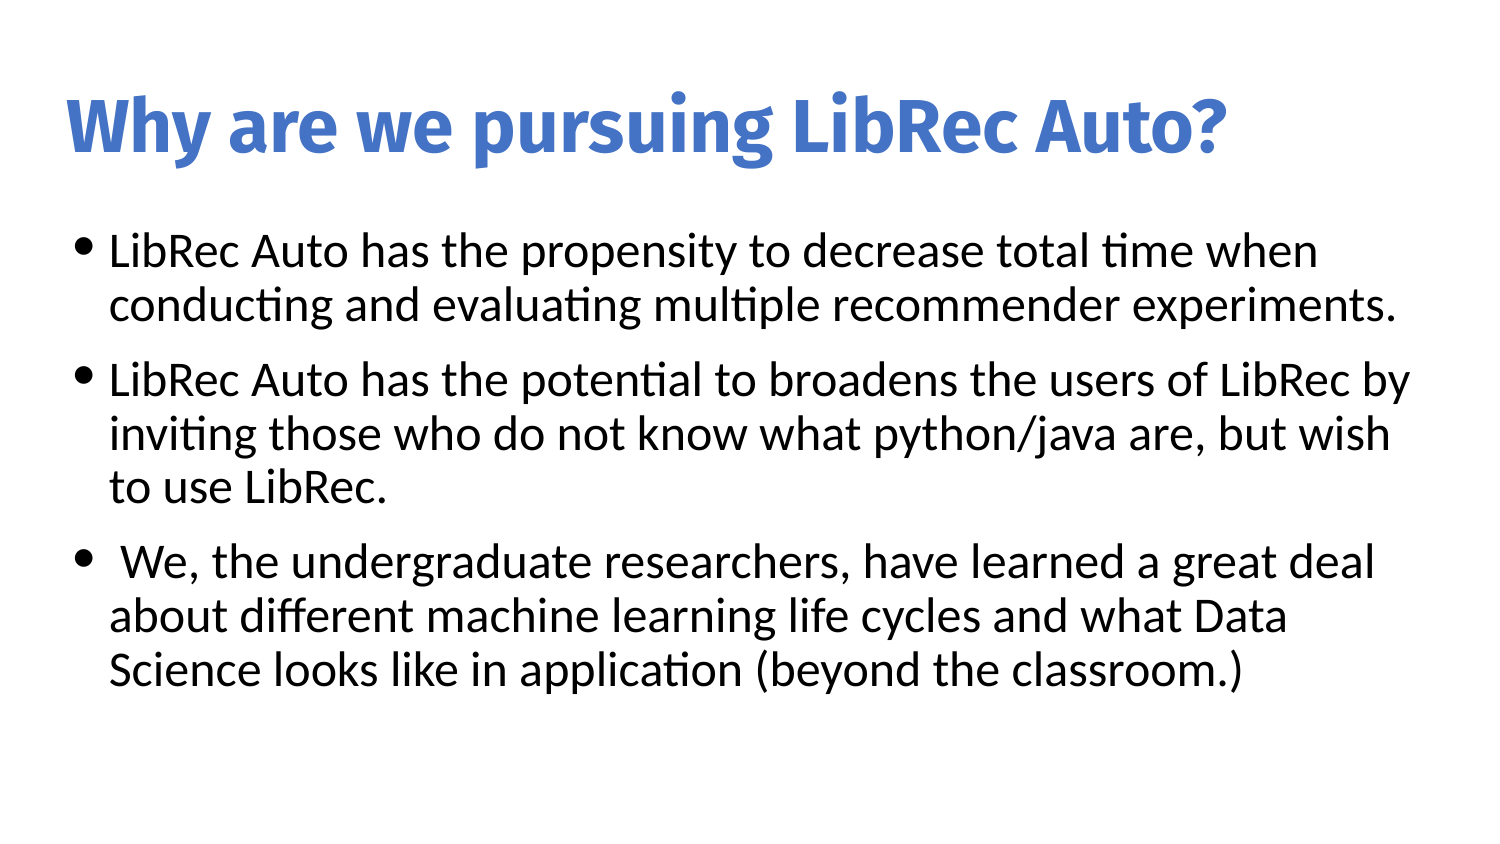

Why are we pursuing LibRec Auto?
LibRec Auto has the propensity to decrease total time when conducting and evaluating multiple recommender experiments.
LibRec Auto has the potential to broadens the users of LibRec by inviting those who do not know what python/java are, but wish to use LibRec.
 We, the undergraduate researchers, have learned a great deal about different machine learning life cycles and what Data Science looks like in application (beyond the classroom.)